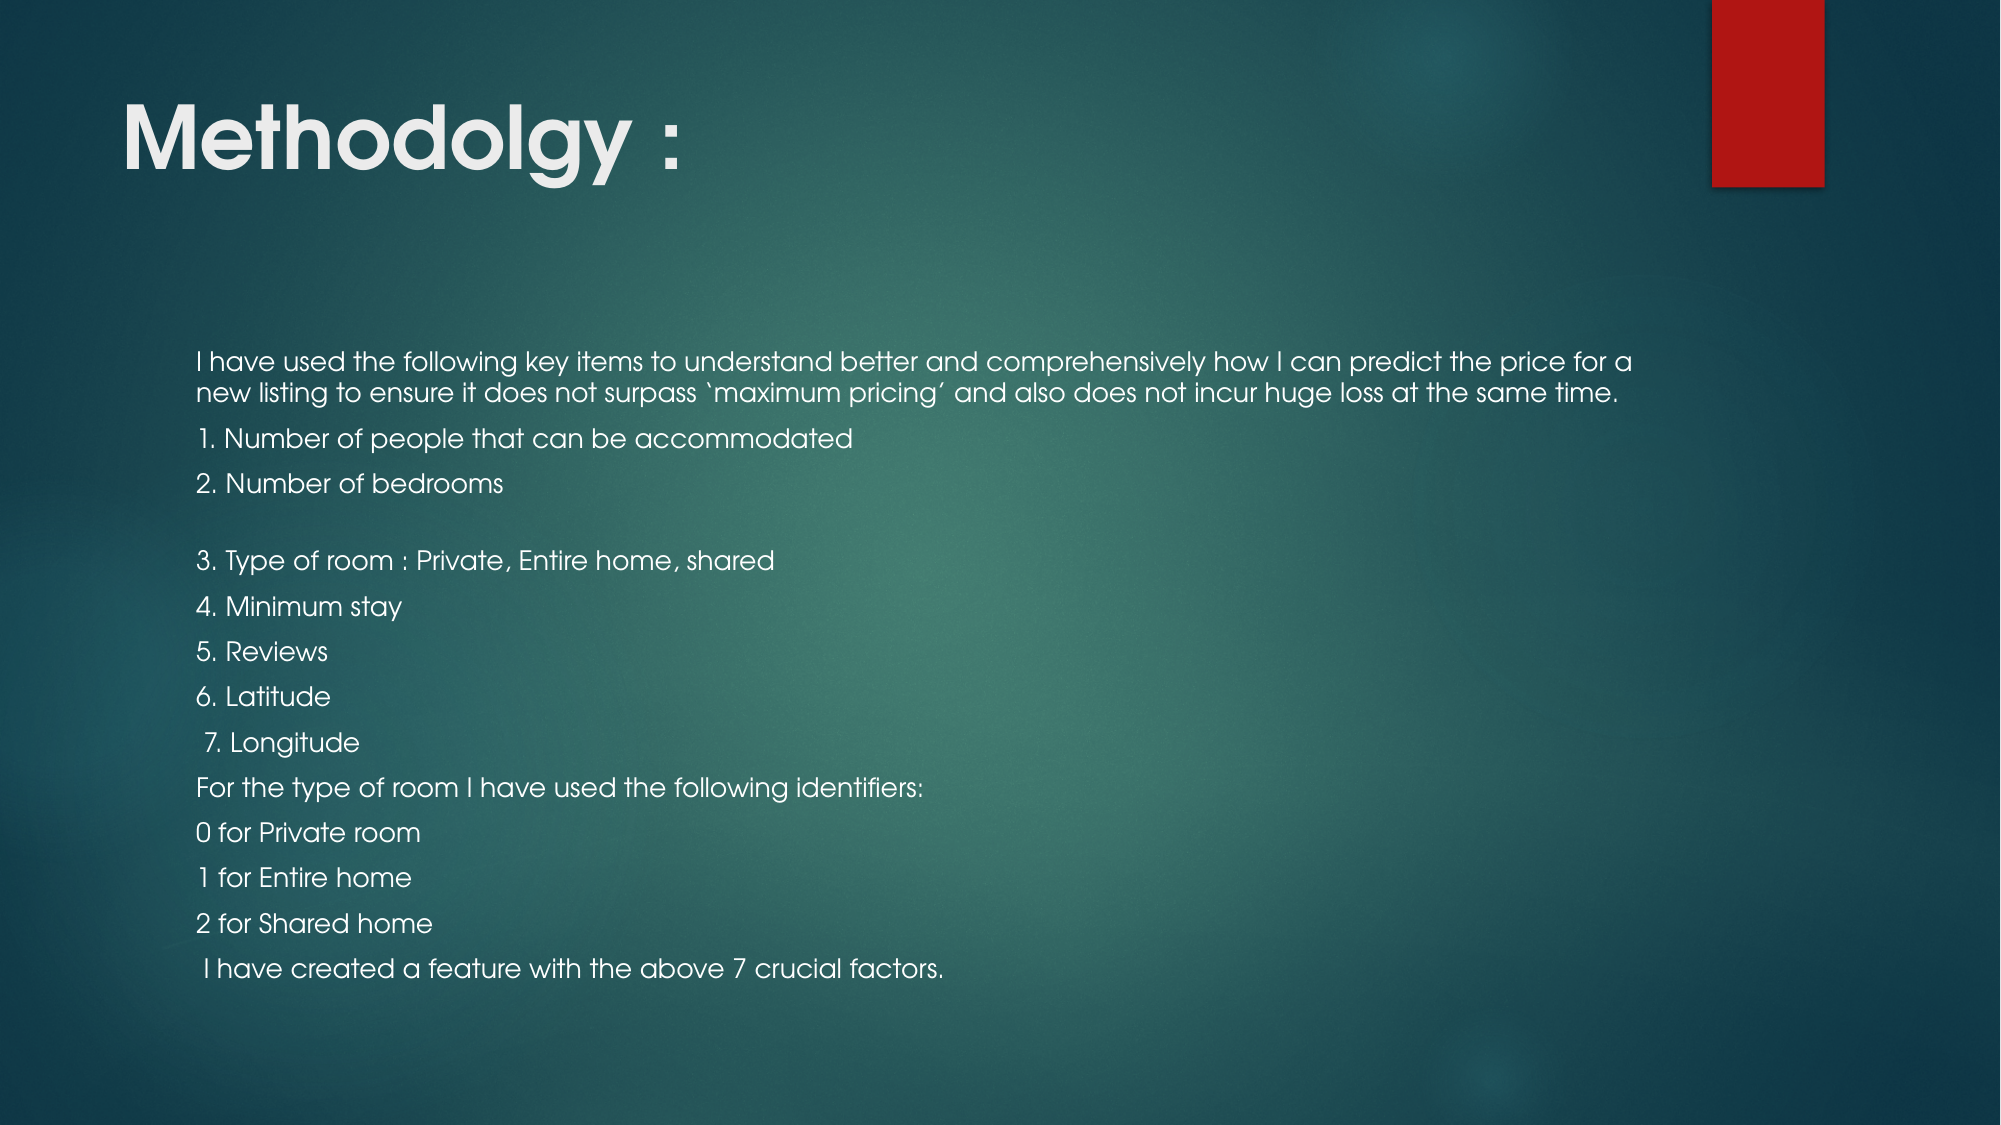

# Methodolgy :
I have used the following key items to understand better and comprehensively how I can predict the price for a new listing to ensure it does not surpass ‘maximum pricing’ and also does not incur huge loss at the same time.
1. Number of people that can be accommodated
2. Number of bedrooms
3. Type of room : Private, Entire home, shared
4. Minimum stay
5. Reviews
6. Latitude
 7. Longitude
For the type of room I have used the following identifiers:
0 for Private room
1 for Entire home
2 for Shared home
 I have created a feature with the above 7 crucial factors.